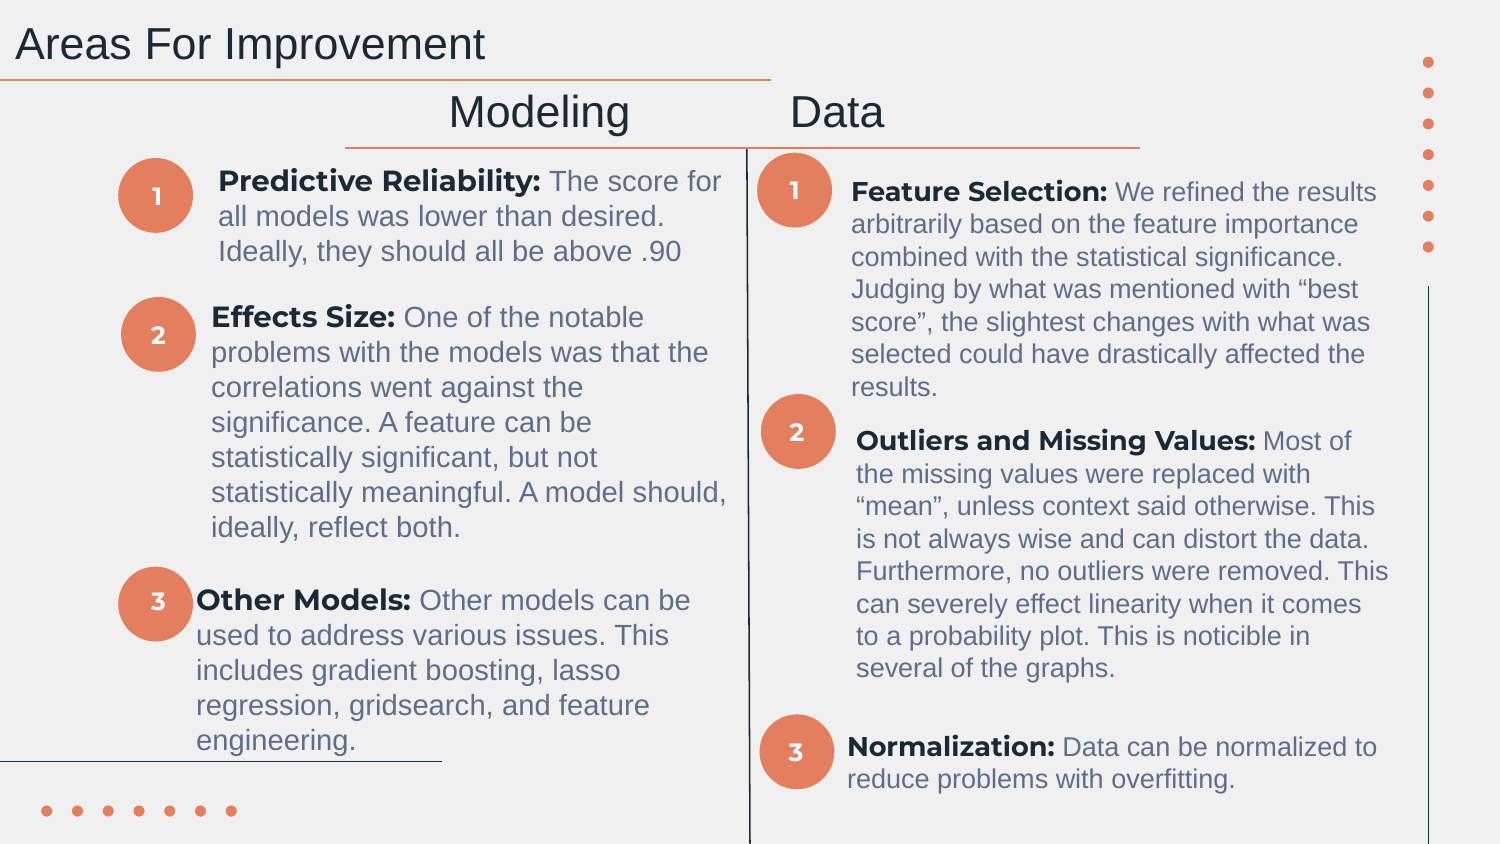

# Areas For Improvement
Modeling
Data

Feature Selection: We refined the results arbitrarily based on the feature importance combined with the statistical significance. Judging by what was mentioned with “best score”, the slightest changes with what was selected could have drastically affected the results.
1
1
Predictive Reliability: The score for all models was lower than desired. Ideally, they should all be above .90
Effects Size: One of the notable problems with the models was that the correlations went against the significance. A feature can be statistically significant, but not statistically meaningful. A model should, ideally, reflect both.

2

2
Outliers and Missing Values: Most of the missing values were replaced with “mean”, unless context said otherwise. This is not always wise and can distort the data. Furthermore, no outliers were removed. This can severely effect linearity when it comes to a probability plot. This is noticible in several of the graphs.
Other Models: Other models can be used to address various issues. This includes gradient boosting, lasso regression, gridsearch, and feature engineering.

3

Normalization: Data can be normalized to reduce problems with overfitting.
3